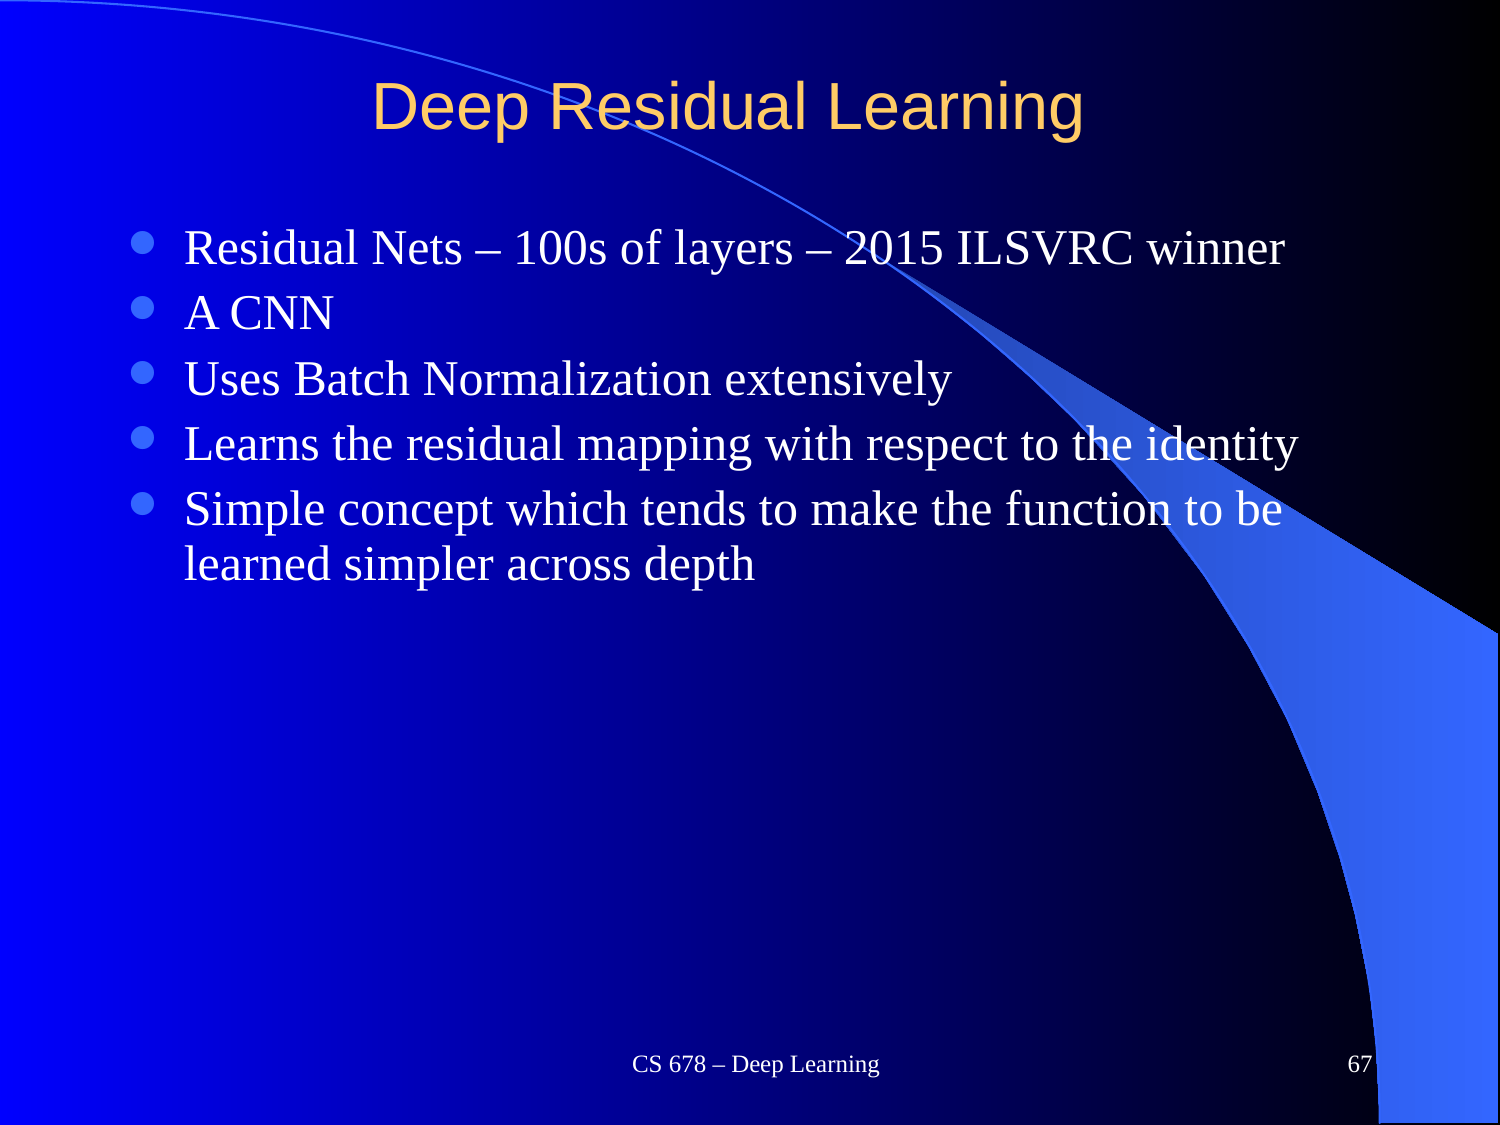

# Deep Residual Learning
Residual Nets – 100s of layers – 2015 ILSVRC winner
A CNN
Uses Batch Normalization extensively
Learns the residual mapping with respect to the identity
Simple concept which tends to make the function to be learned simpler across depth

CS 678 – Deep Learning
67